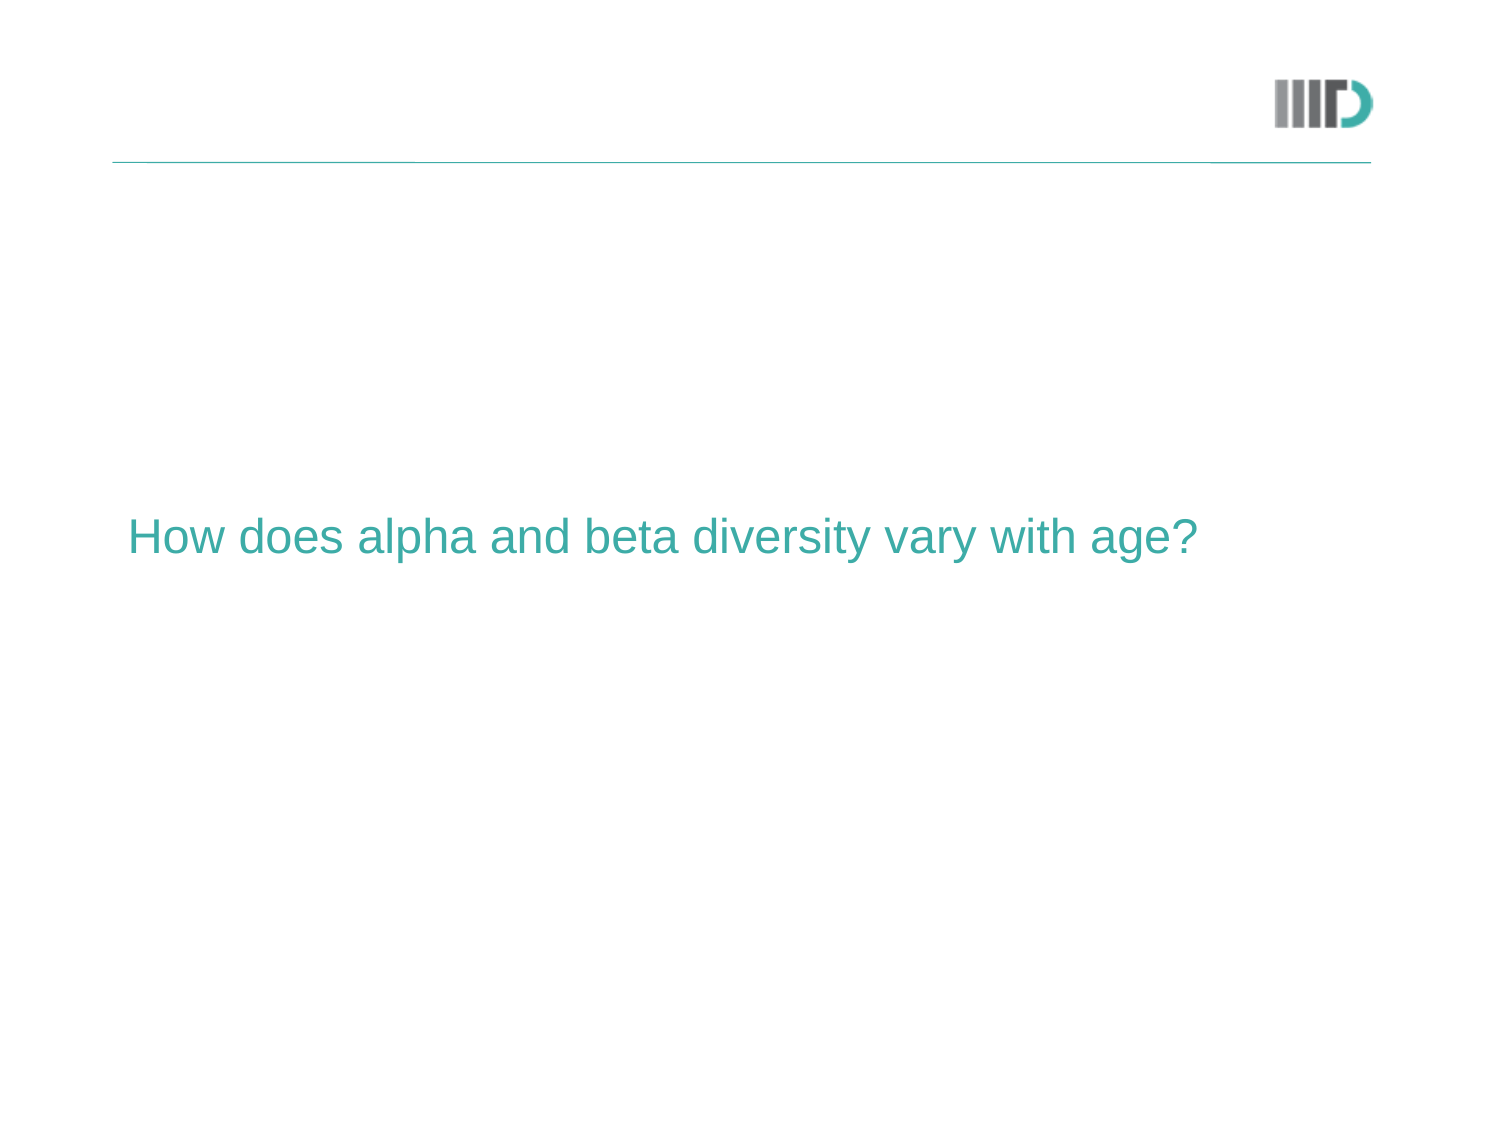

# How does alpha and beta diversity vary with age?